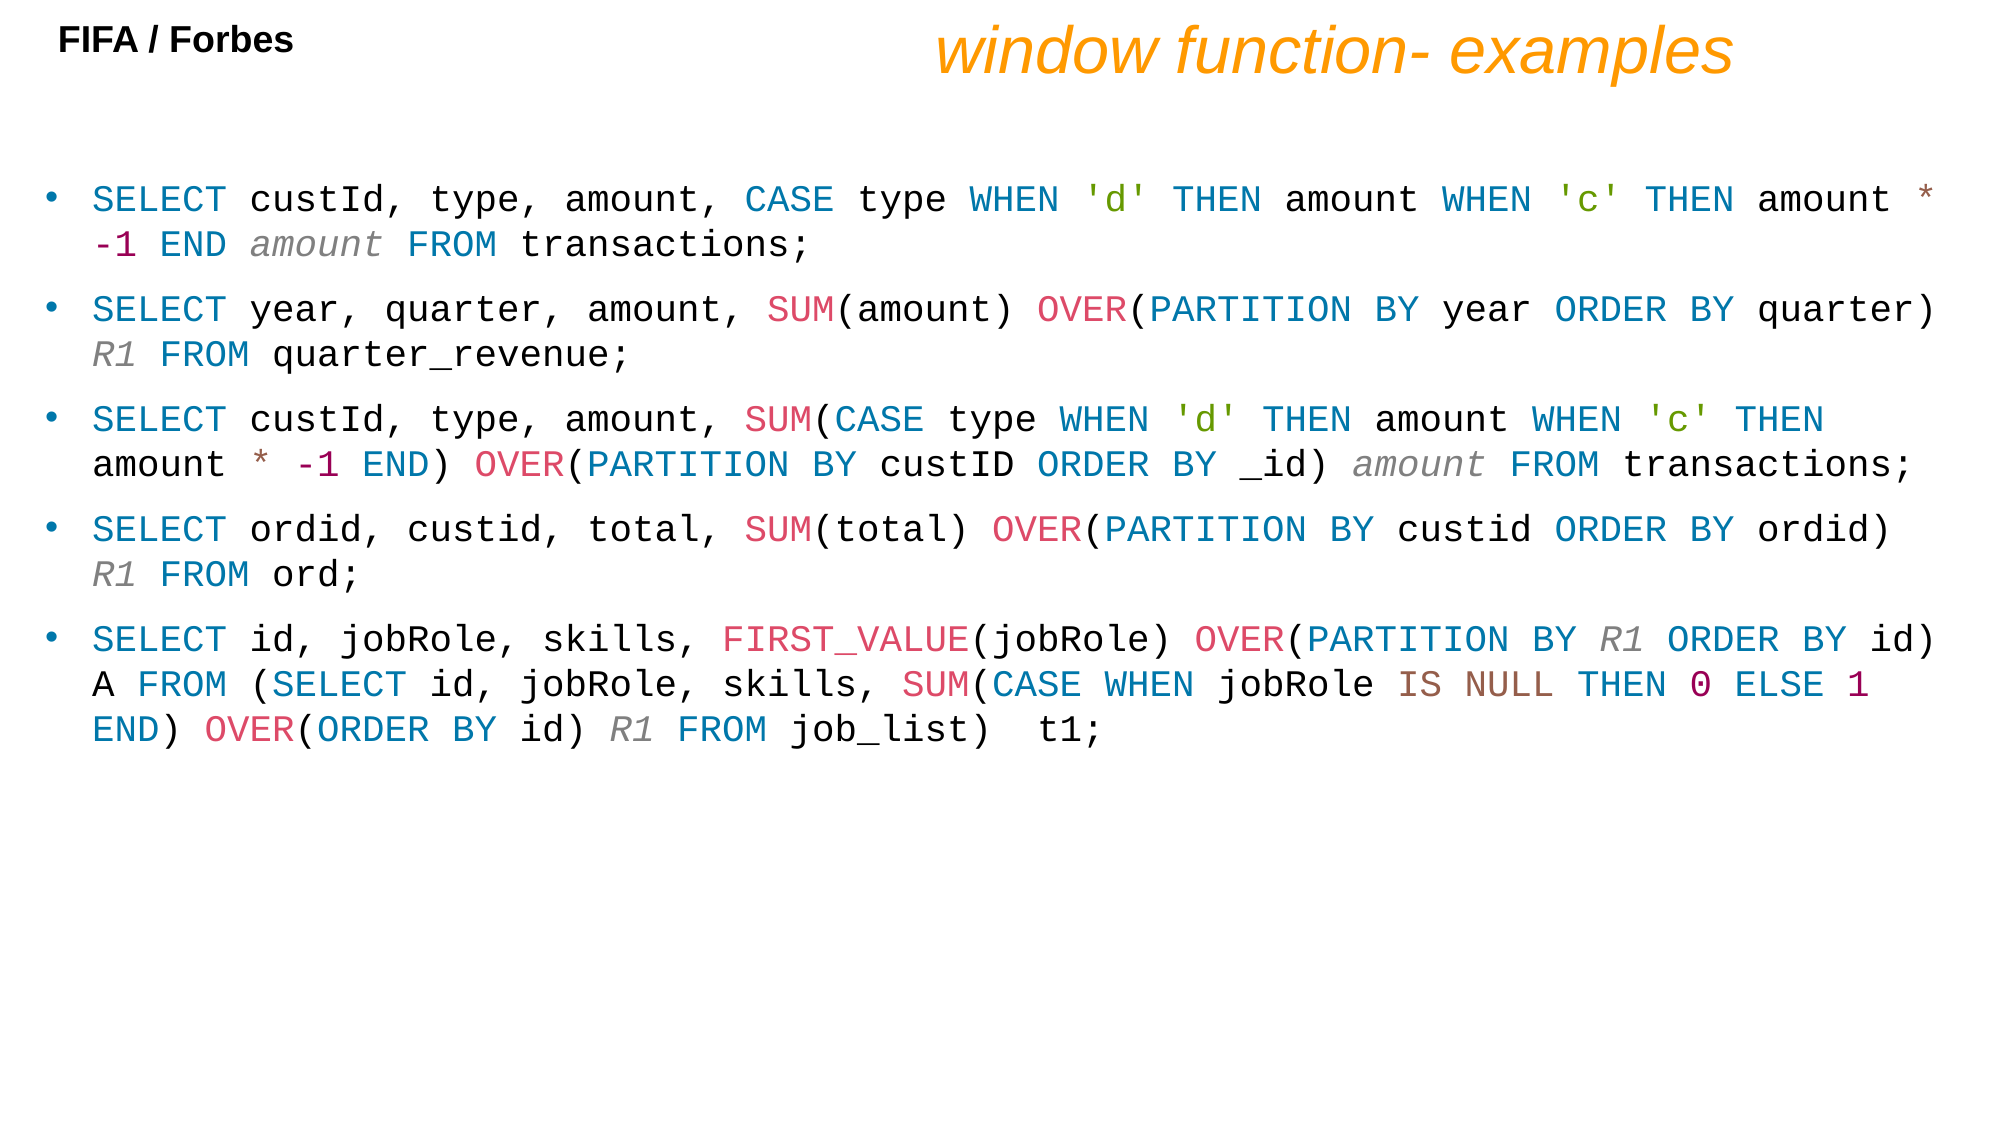

window function- examples
FIFA / Forbes
SELECT custId, type, amount, CASE type WHEN 'd' THEN amount WHEN 'c' THEN amount * -1 END amount FROM transactions;

SELECT year, quarter, amount, SUM(amount) OVER(PARTITION BY year ORDER BY quarter) R1 FROM quarter_revenue;

SELECT custId, type, amount, SUM(CASE type WHEN 'd' THEN amount WHEN 'c' THEN amount * -1 END) OVER(PARTITION BY custID ORDER BY _id) amount FROM transactions;

SELECT ordid, custid, total, SUM(total) OVER(PARTITION BY custid ORDER BY ordid) R1 FROM ord;

SELECT id, jobRole, skills, FIRST_VALUE(jobRole) OVER(PARTITION BY R1 ORDER BY id) A FROM (SELECT id, jobRole, skills, SUM(CASE WHEN jobRole IS NULL THEN 0 ELSE 1 END) OVER(ORDER BY id) R1 FROM job_list)  t1;